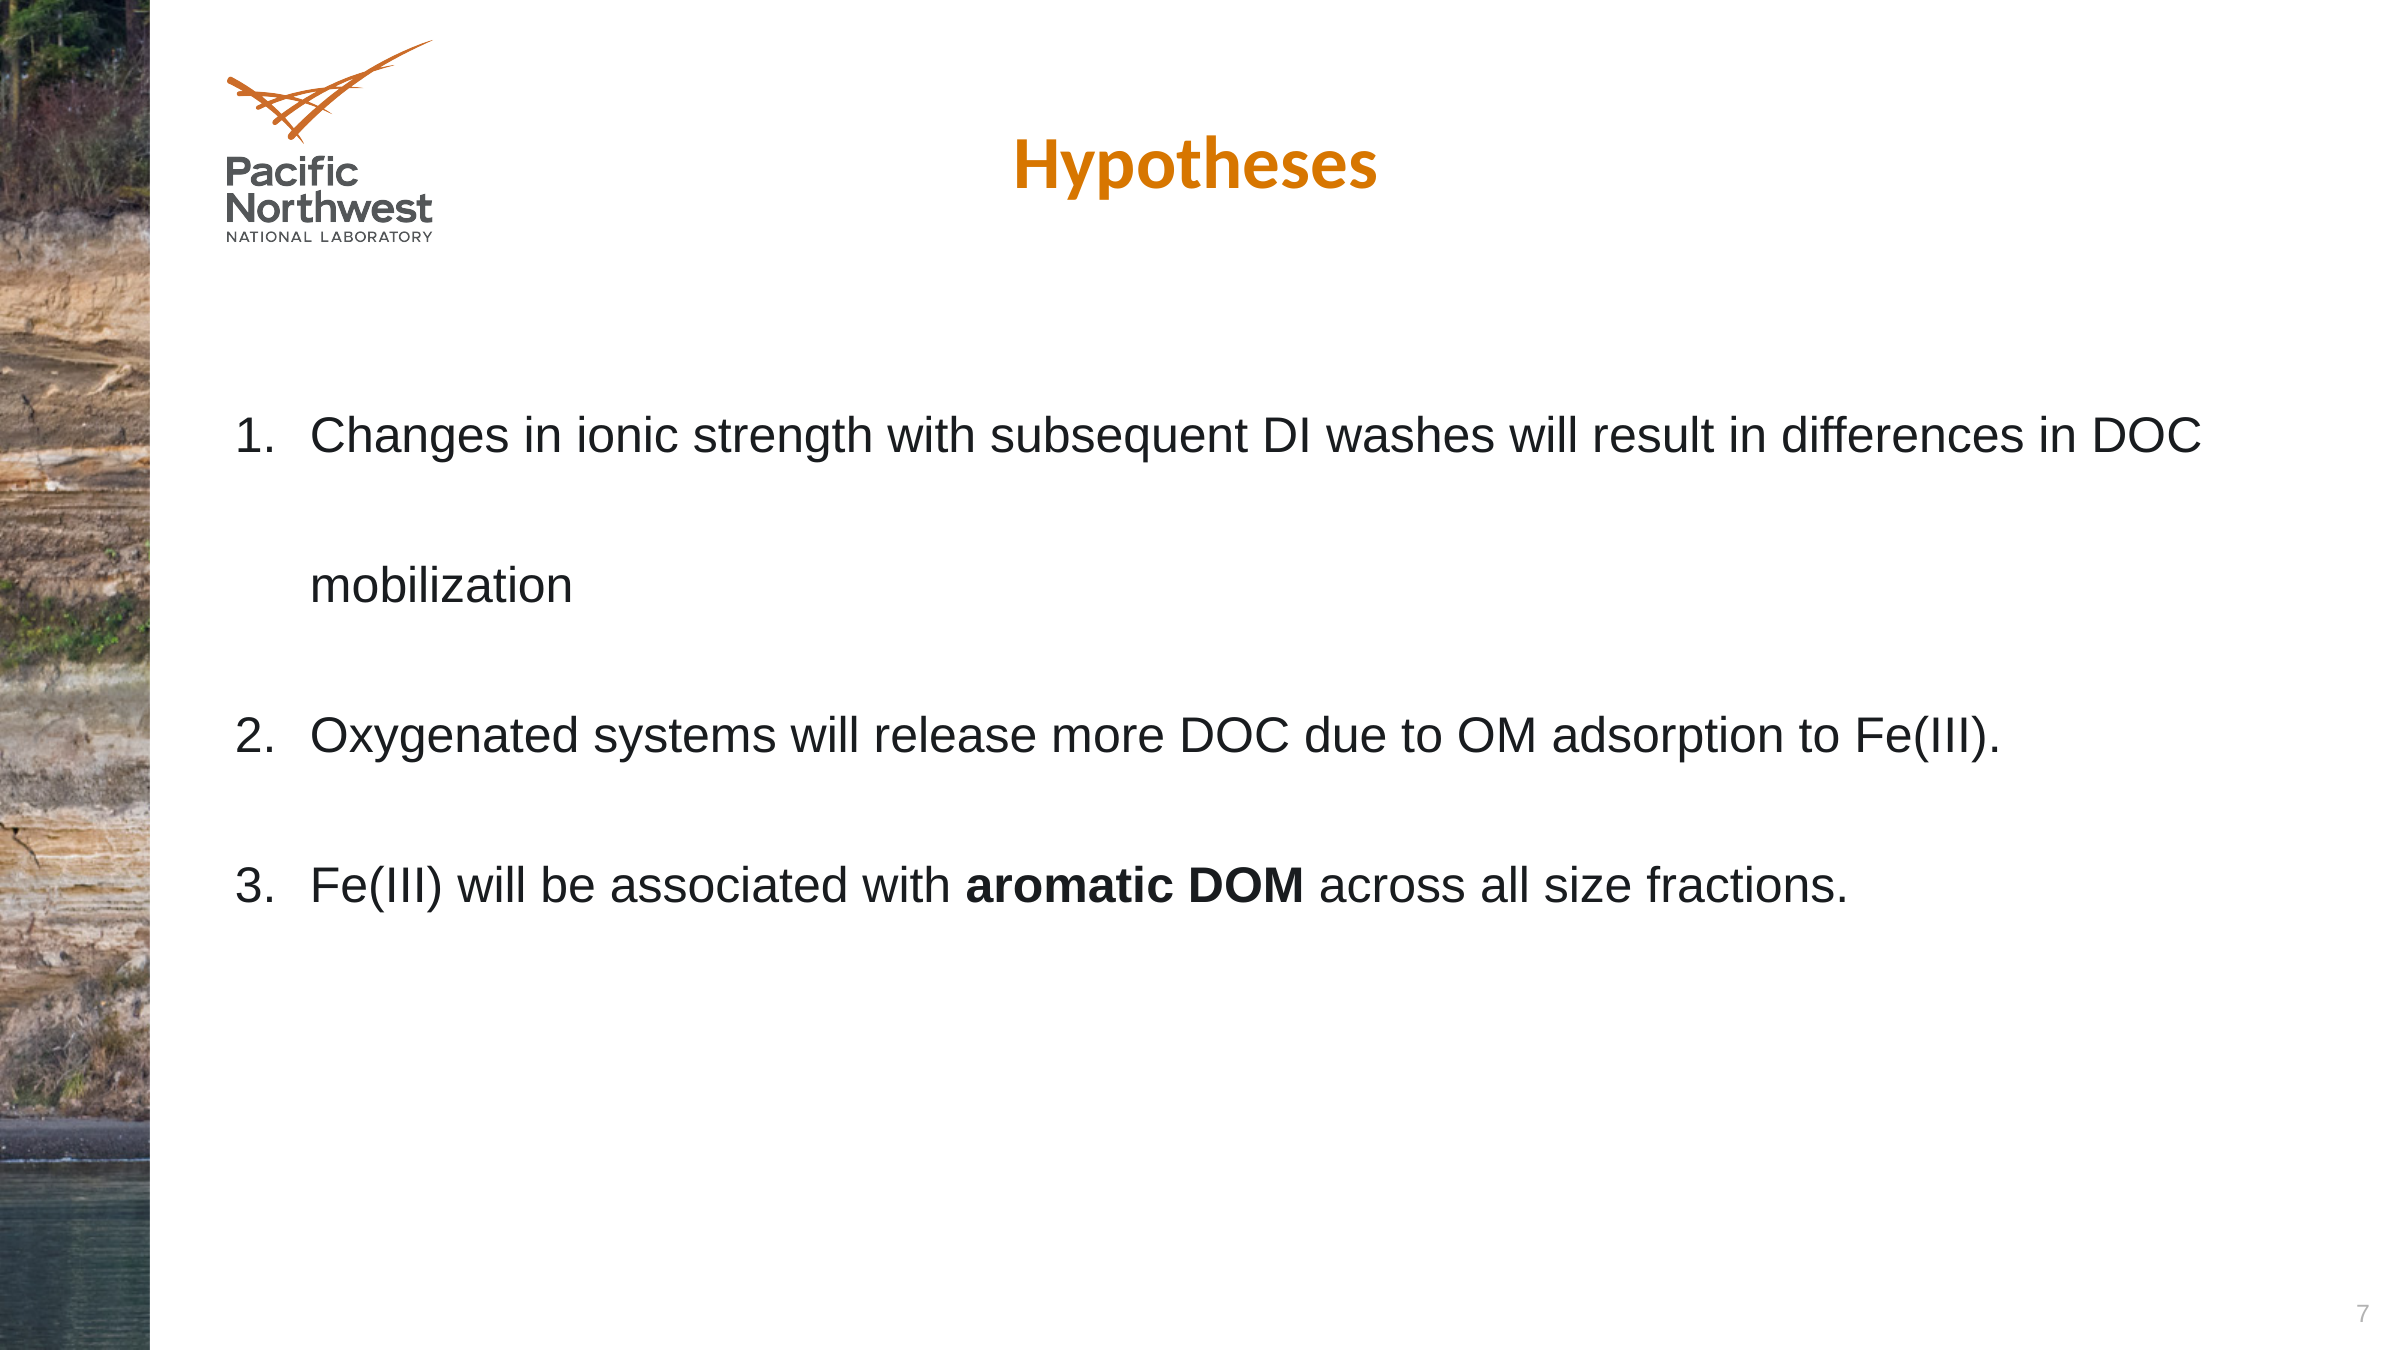

Hypotheses
Changes in ionic strength with subsequent DI washes will result in differences in DOC mobilization
Oxygenated systems will release more DOC due to OM adsorption to Fe(III).
Fe(III) will be associated with aromatic DOM across all size fractions.

7